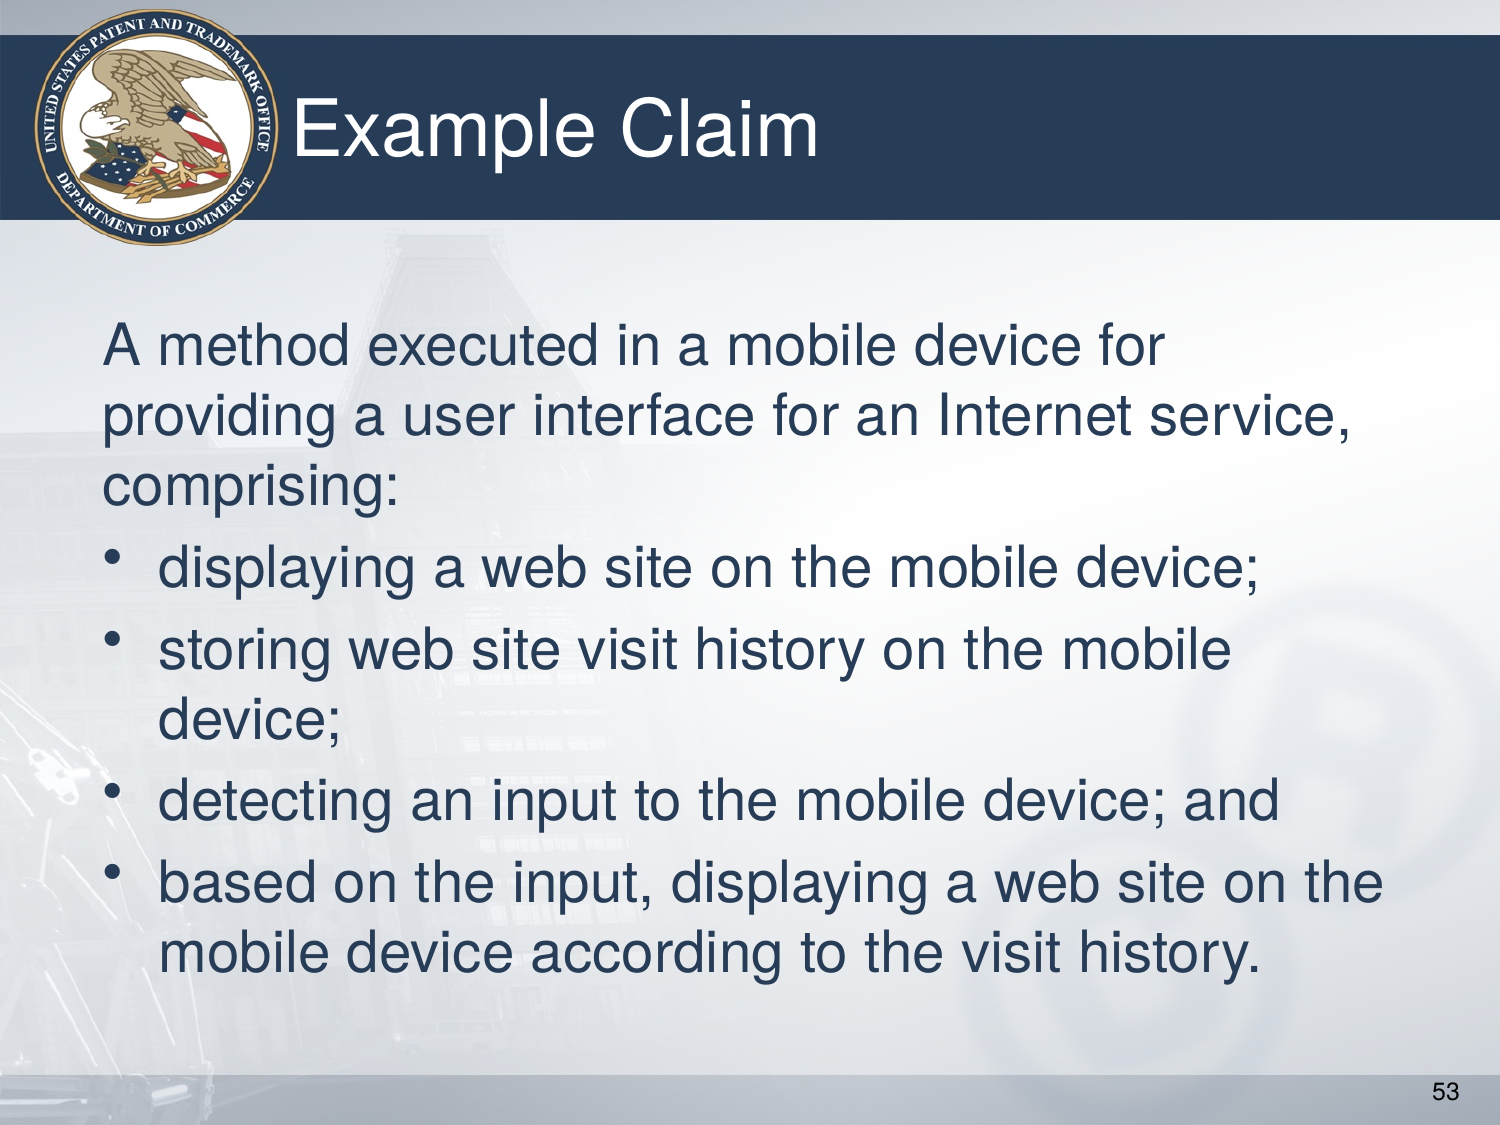

# Example Claim
A method executed in a mobile device for providing a user interface for an Internet service, comprising:
displaying a web site on the mobile device;
storing web site visit history on the mobile device;
detecting an input to the mobile device; and
based on the input, displaying a web site on the mobile device according to the visit history.
53